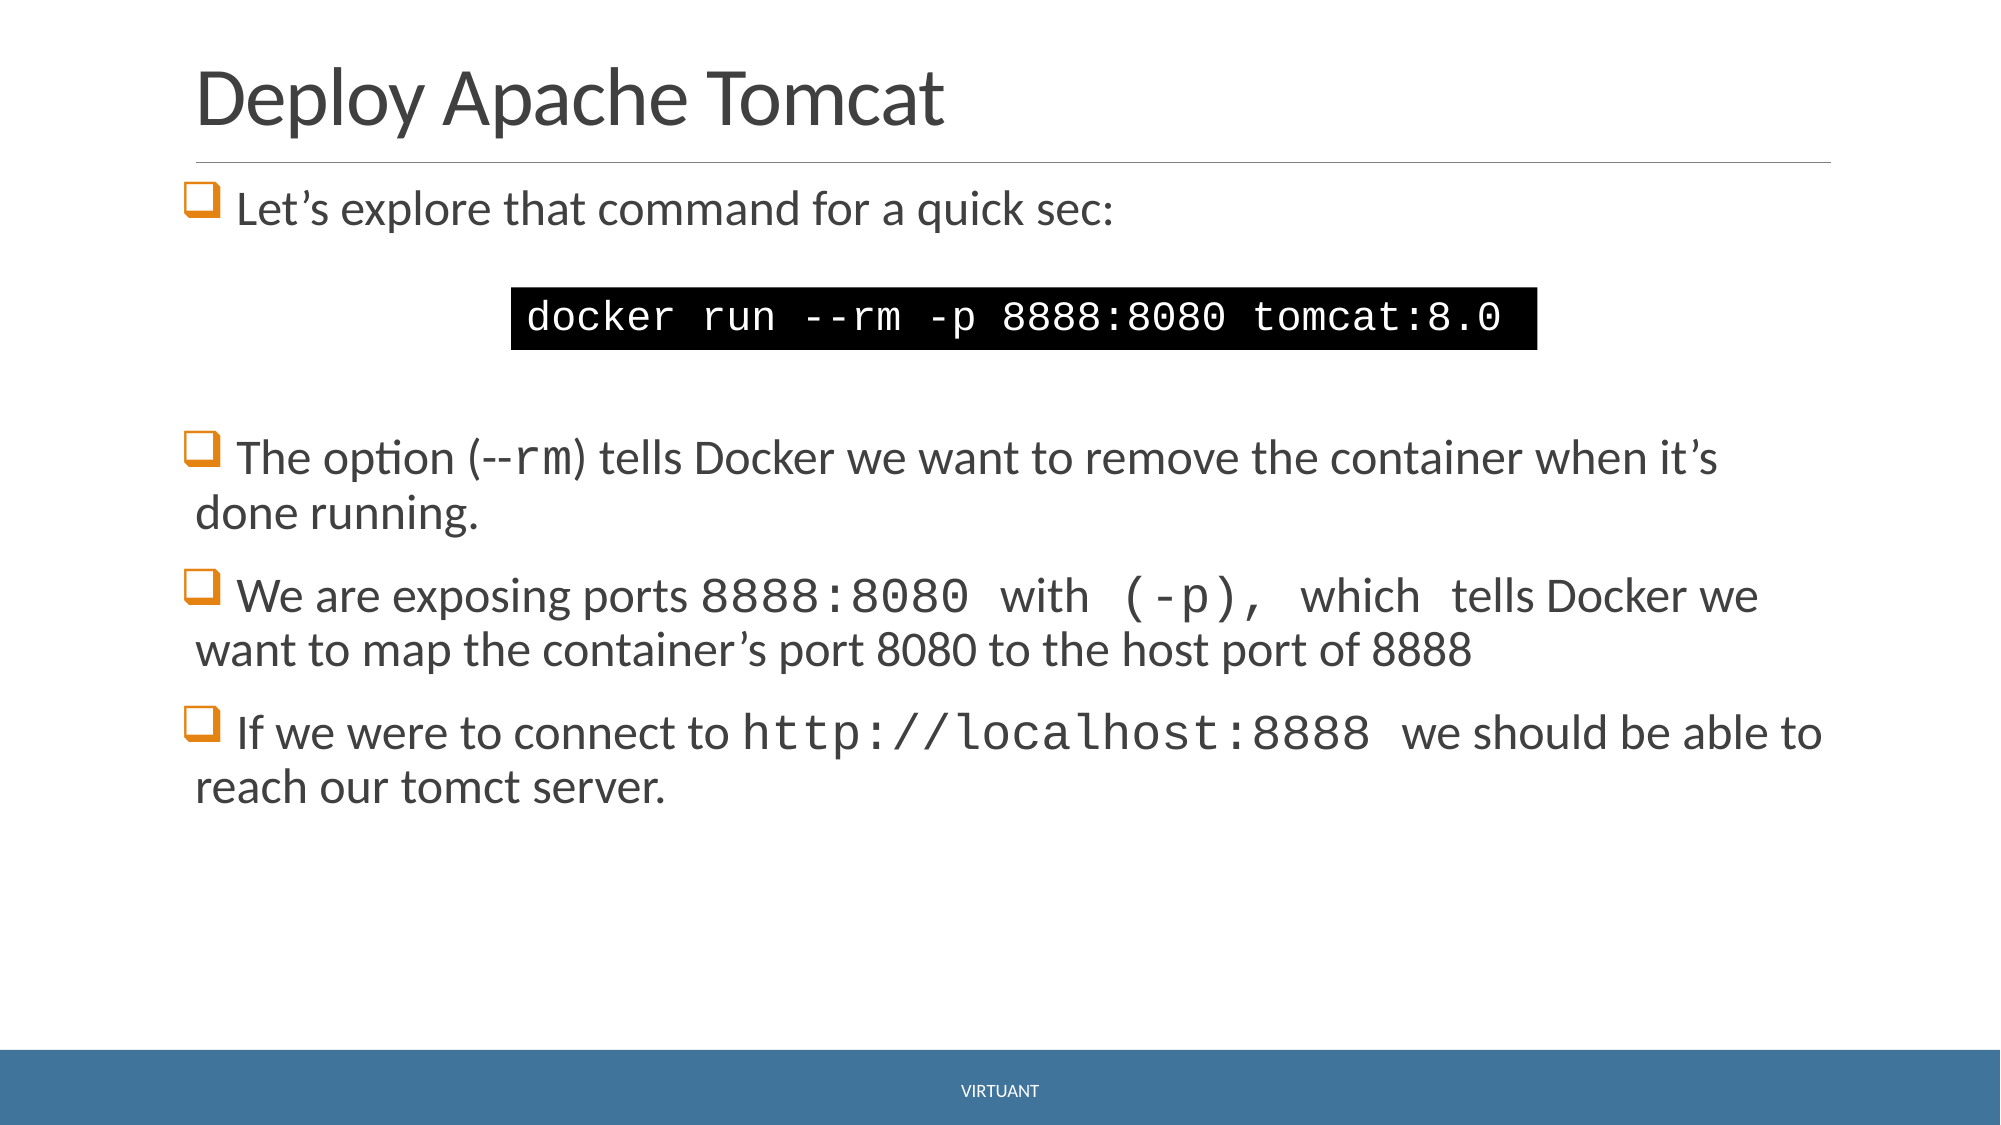

# Deploy Apache Tomcat
 Let’s explore that command for a quick sec:

 The option (--rm) tells Docker we want to remove the container when it’s done running.
 We are exposing ports 8888:8080 with (-p), which tells Docker we want to map the container’s port 8080 to the host port of 8888
 If we were to connect to http://localhost:8888 we should be able to reach our tomct server.
docker run --rm -p 8888:8080 tomcat:8.0
Virtuant